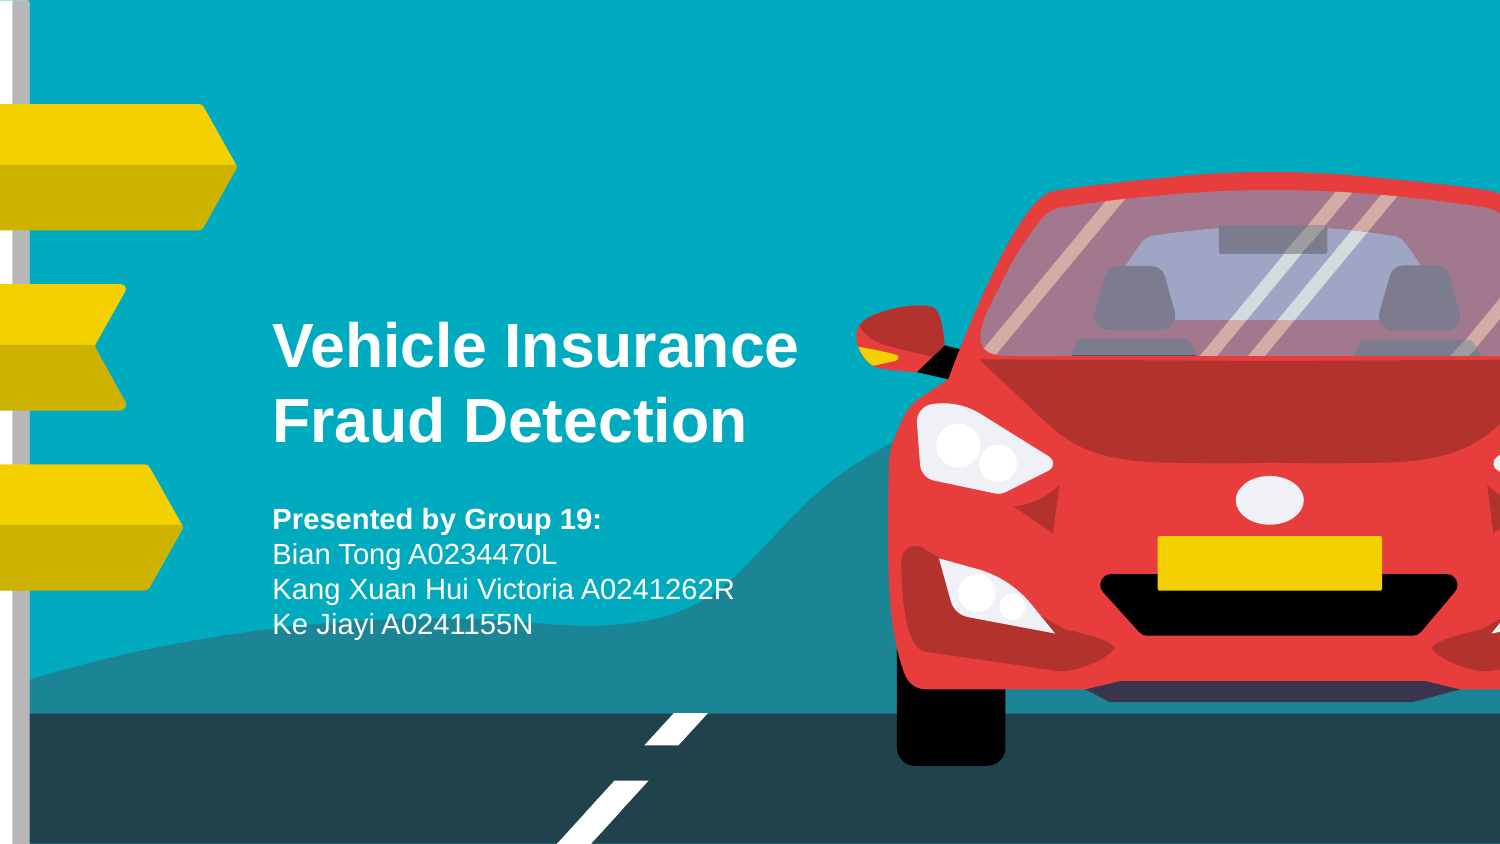

# Vehicle Insurance Fraud Detection
Presented by Group 19:
Bian Tong A0234470L
Kang Xuan Hui Victoria A0241262R
Ke Jiayi A0241155N